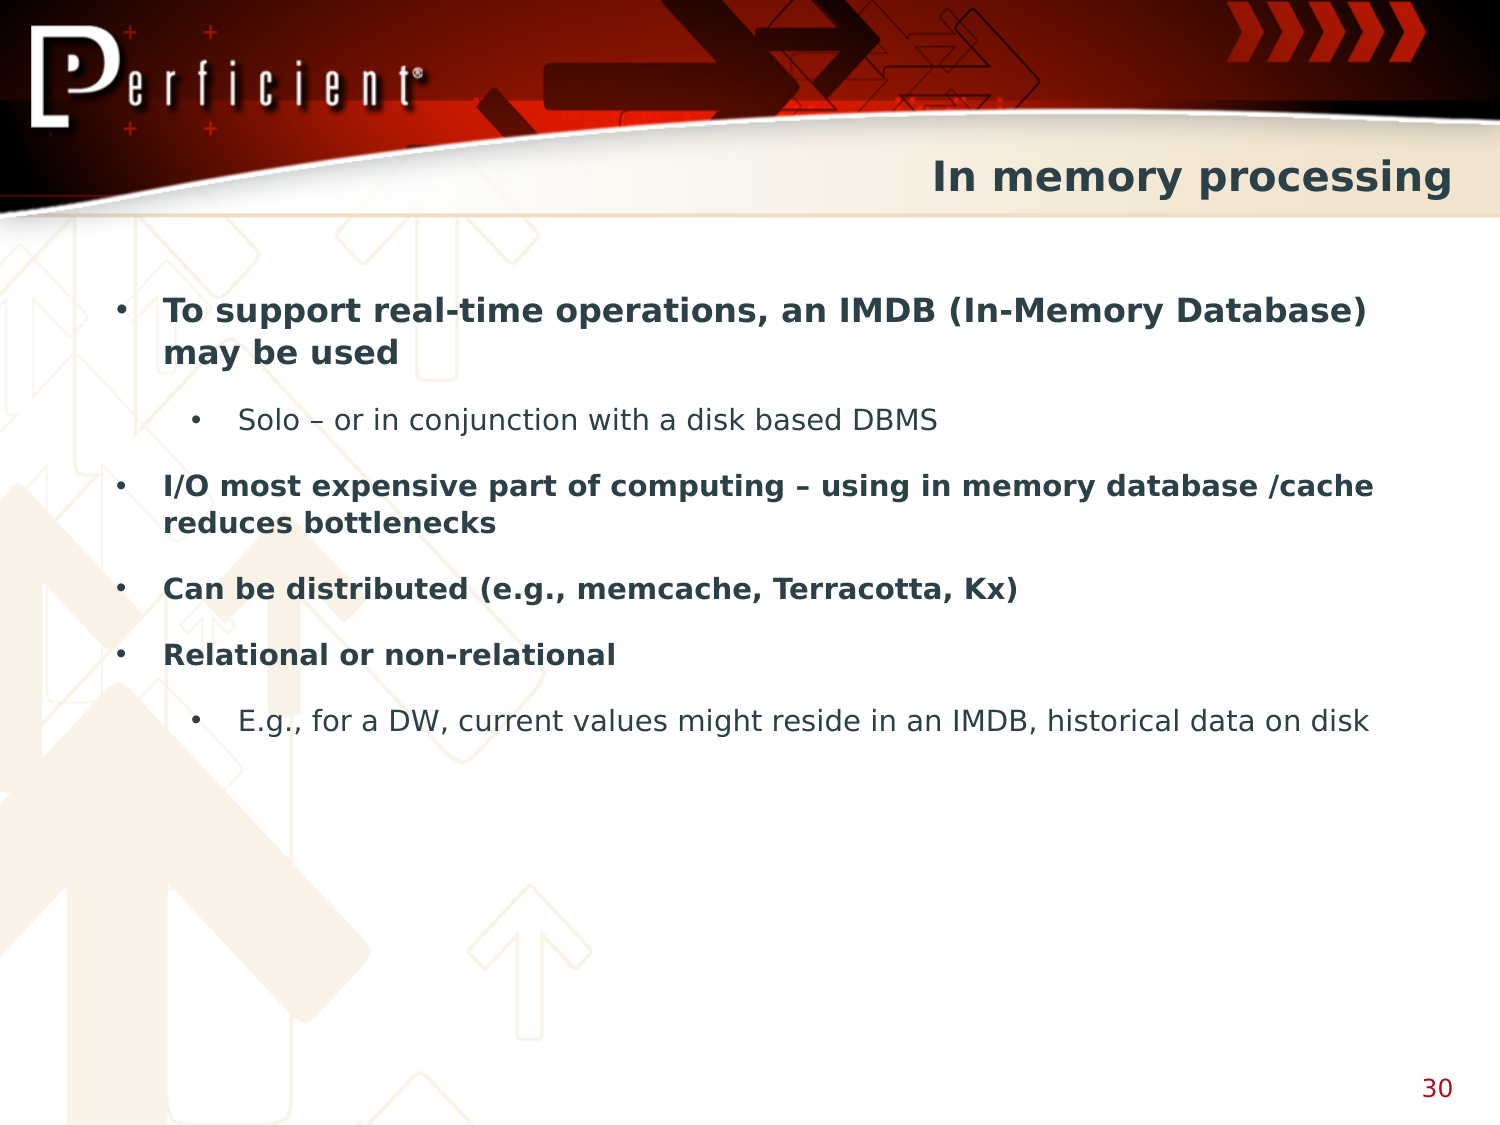

In memory processing
To support real-time operations, an IMDB (In-Memory Database) may be used
Solo – or in conjunction with a disk based DBMS
I/O most expensive part of computing – using in memory database /cache reduces bottlenecks
Can be distributed (e.g., memcache, Terracotta, Kx)
Relational or non-relational
E.g., for a DW, current values might reside in an IMDB, historical data on disk

30